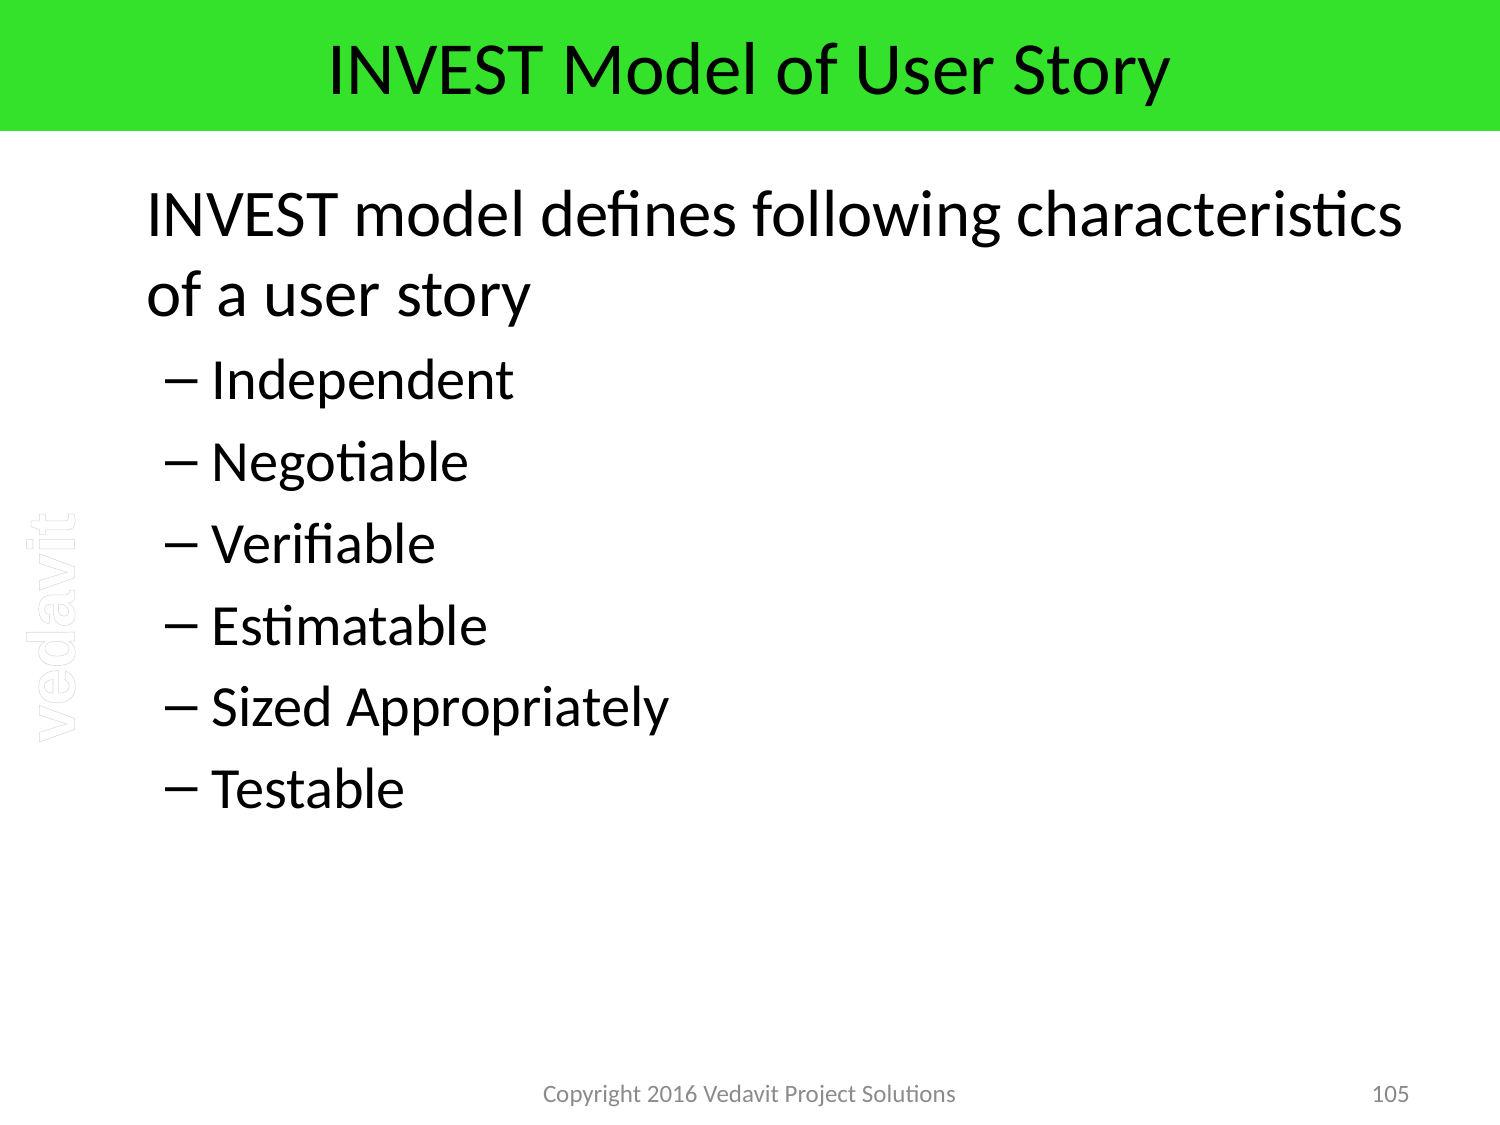

# INVEST Model of User Story
	INVEST model defines following characteristics of a user story
Independent
Negotiable
Verifiable
Estimatable
Sized Appropriately
Testable

Copyright 2016 Vedavit Project Solutions
105